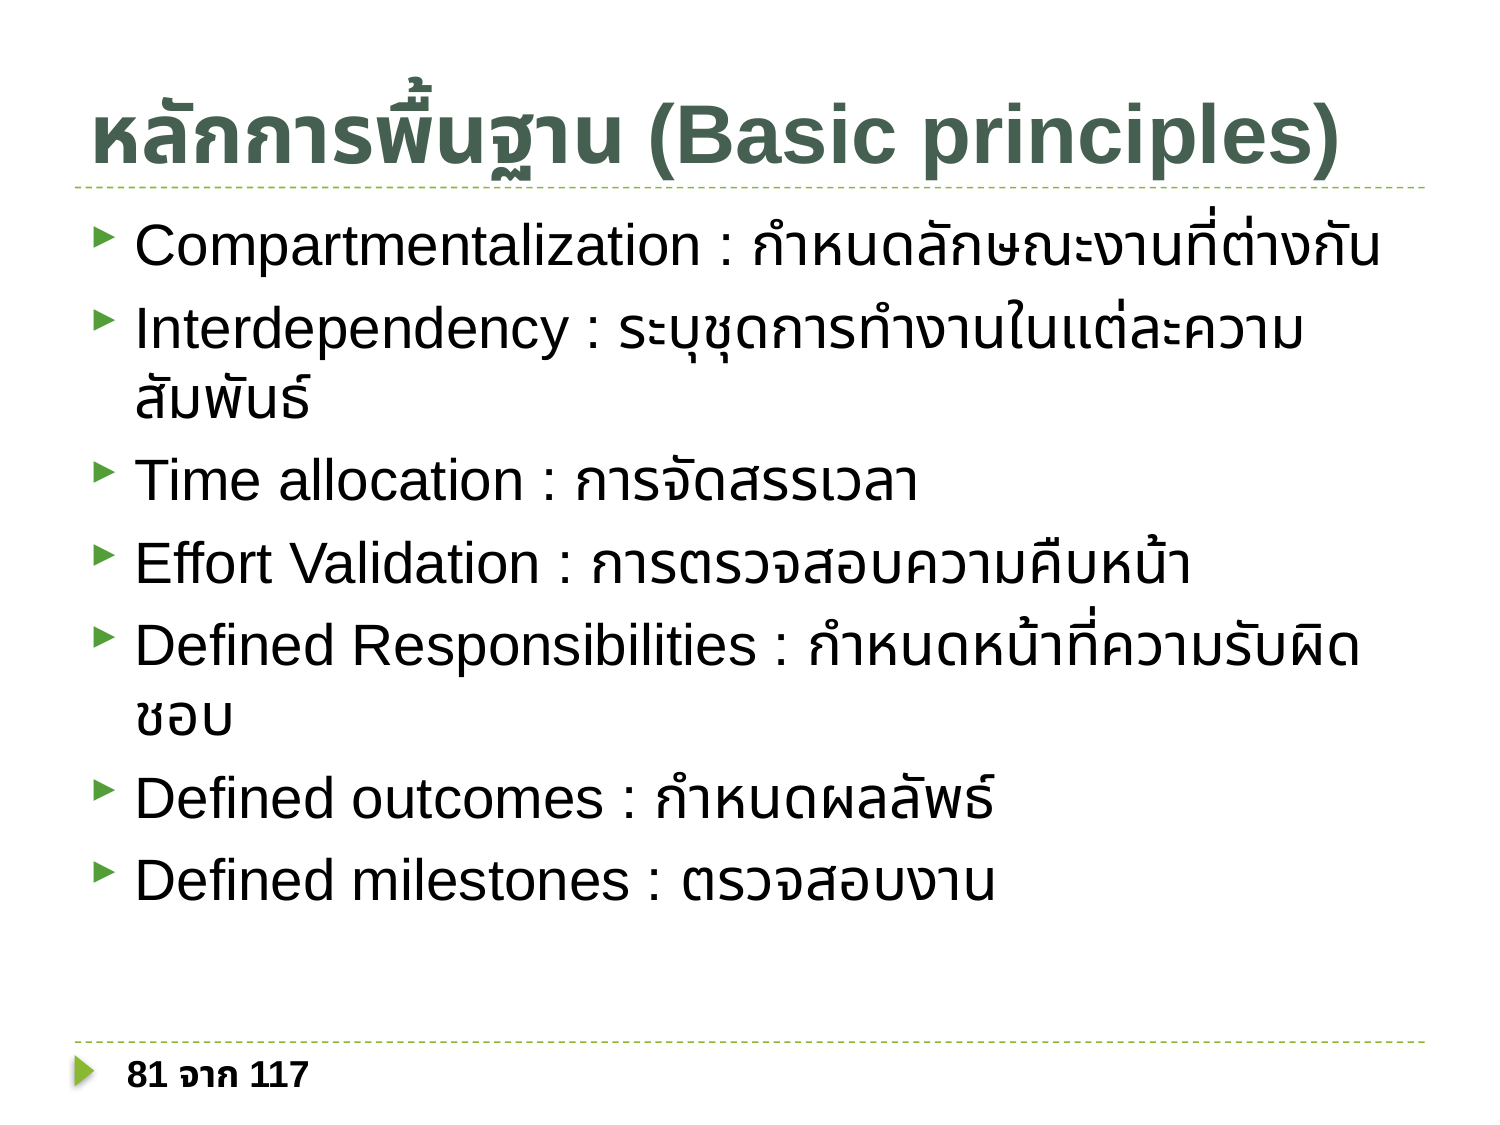

# หลักการพื้นฐาน (Basic principles)
Compartmentalization : กำหนดลักษณะงานที่ต่างกัน
Interdependency : ระบุชุดการทำงานในแต่ละความสัมพันธ์
Time allocation : การจัดสรรเวลา
Effort Validation : การตรวจสอบความคืบหน้า
Defined Responsibilities : กำหนดหน้าที่ความรับผิดชอบ
Defined outcomes : กำหนดผลลัพธ์
Defined milestones : ตรวจสอบงาน

81 จาก 117